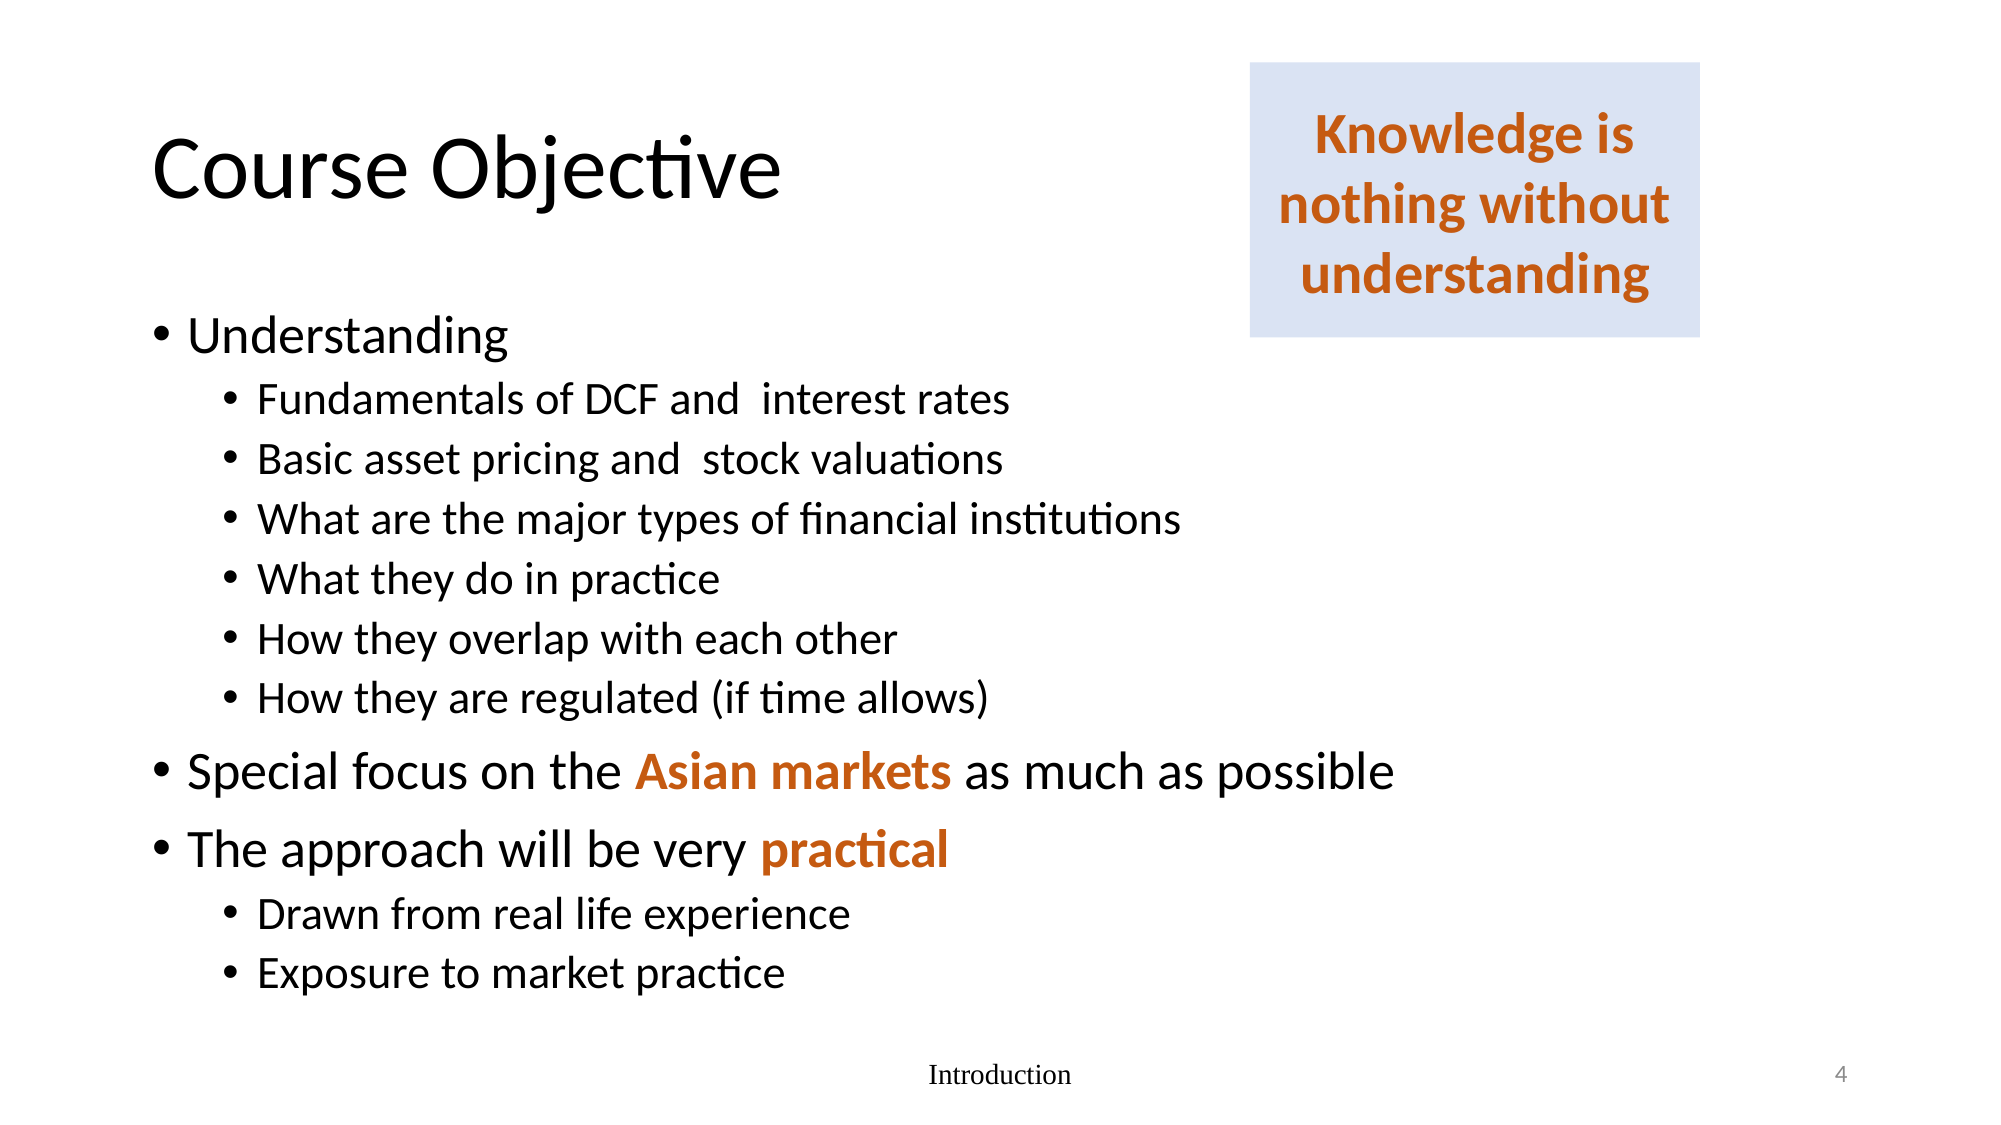

# Course Objective
Knowledge is nothing without understanding
Understanding
Fundamentals of DCF and  interest rates
Basic asset pricing and  stock valuations
What are the major types of financial institutions
What they do in practice
How they overlap with each other
How they are regulated (if time allows)
Special focus on the Asian markets as much as possible
The approach will be very practical
Drawn from real life experience
Exposure to market practice
4
Introduction